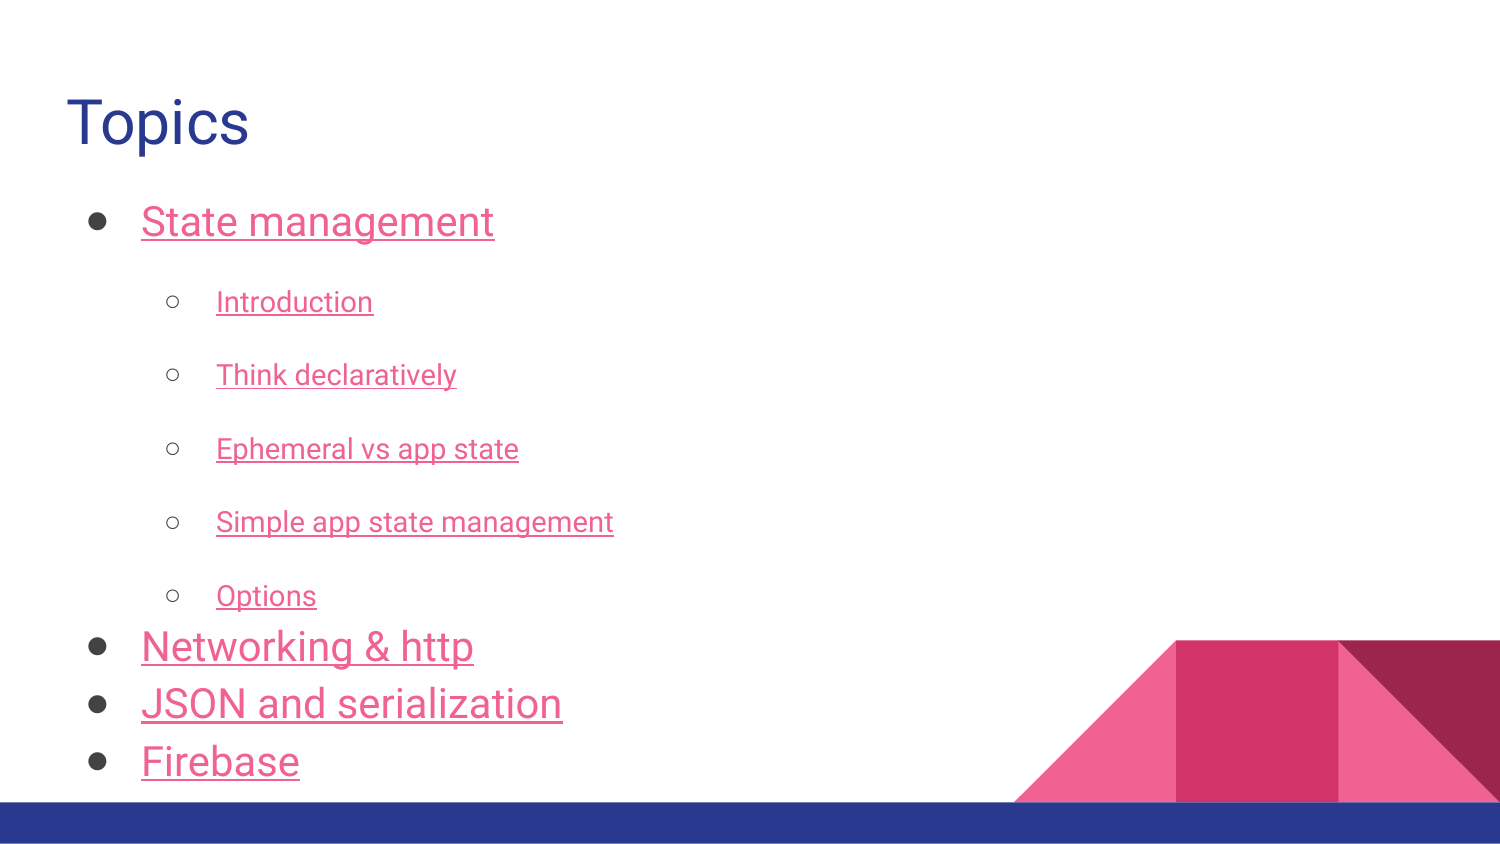

# Topics
State management
Introduction
Think declaratively
Ephemeral vs app state
Simple app state management
Options
Networking & http
JSON and serialization
Firebase